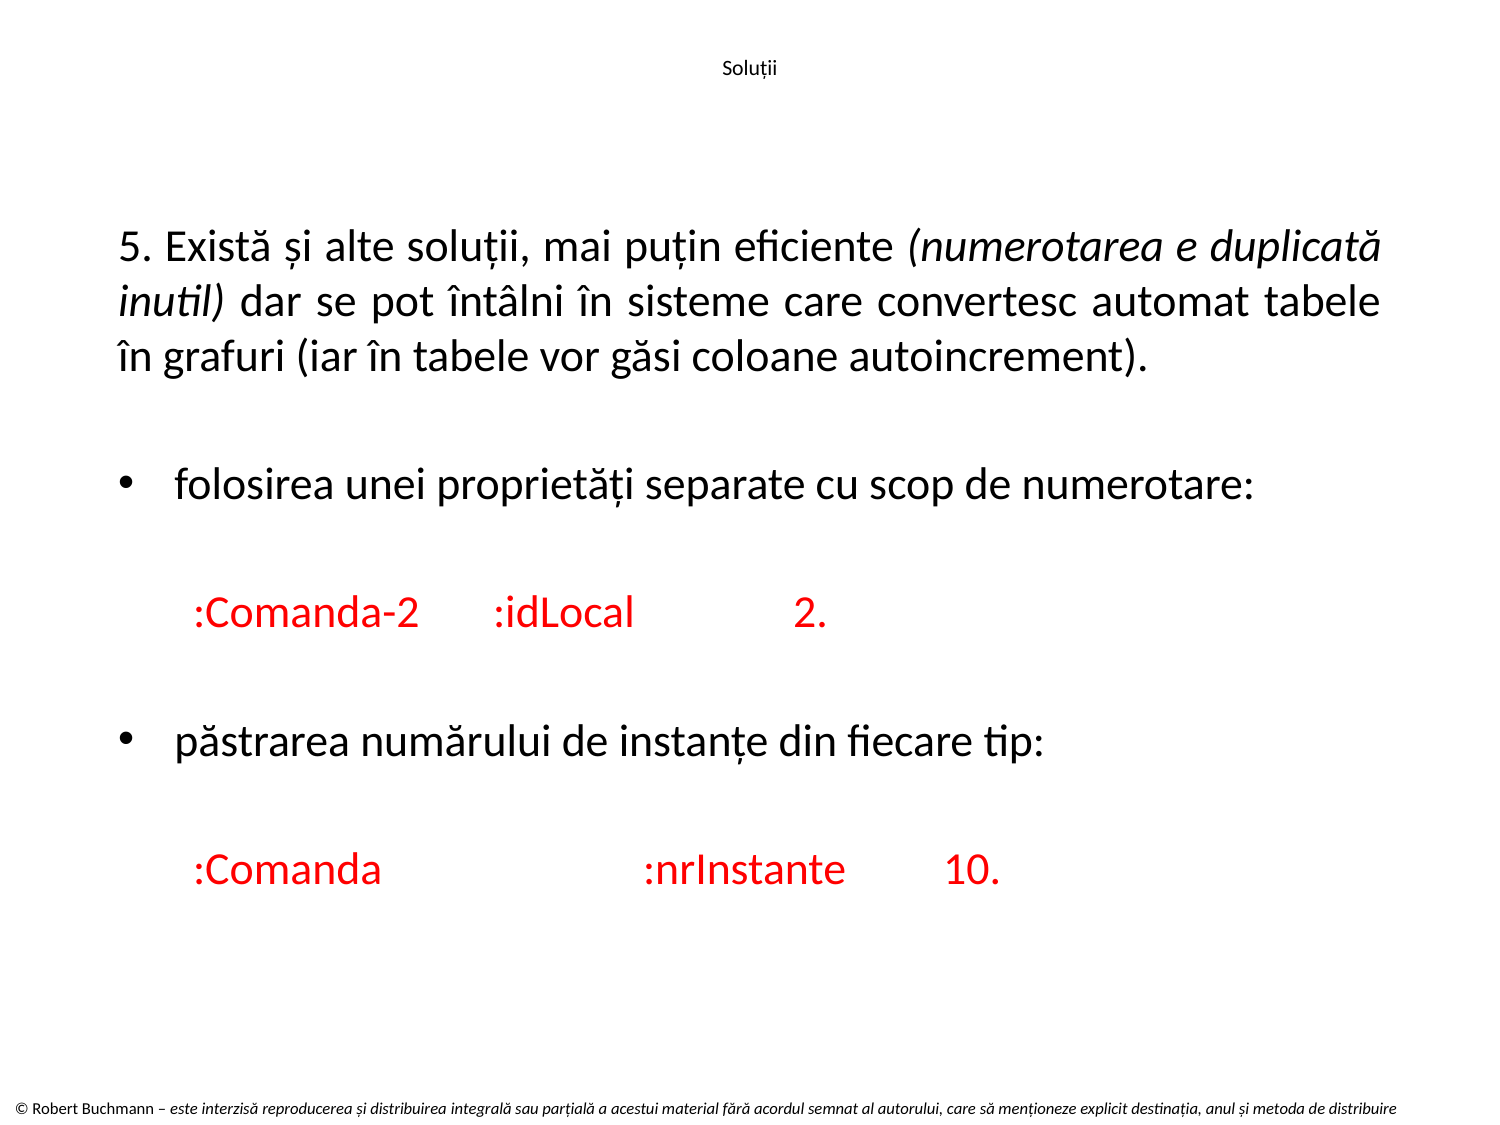

# Soluții
5. Există și alte soluții, mai puțin eficiente (numerotarea e duplicată inutil) dar se pot întâlni în sisteme care convertesc automat tabele în grafuri (iar în tabele vor găsi coloane autoincrement).

folosirea unei proprietăți separate cu scop de numerotare:

:Comanda-2 	:idLocal 	2.

păstrarea numărului de instanțe din fiecare tip:

:Comanda		:nrInstante	10.